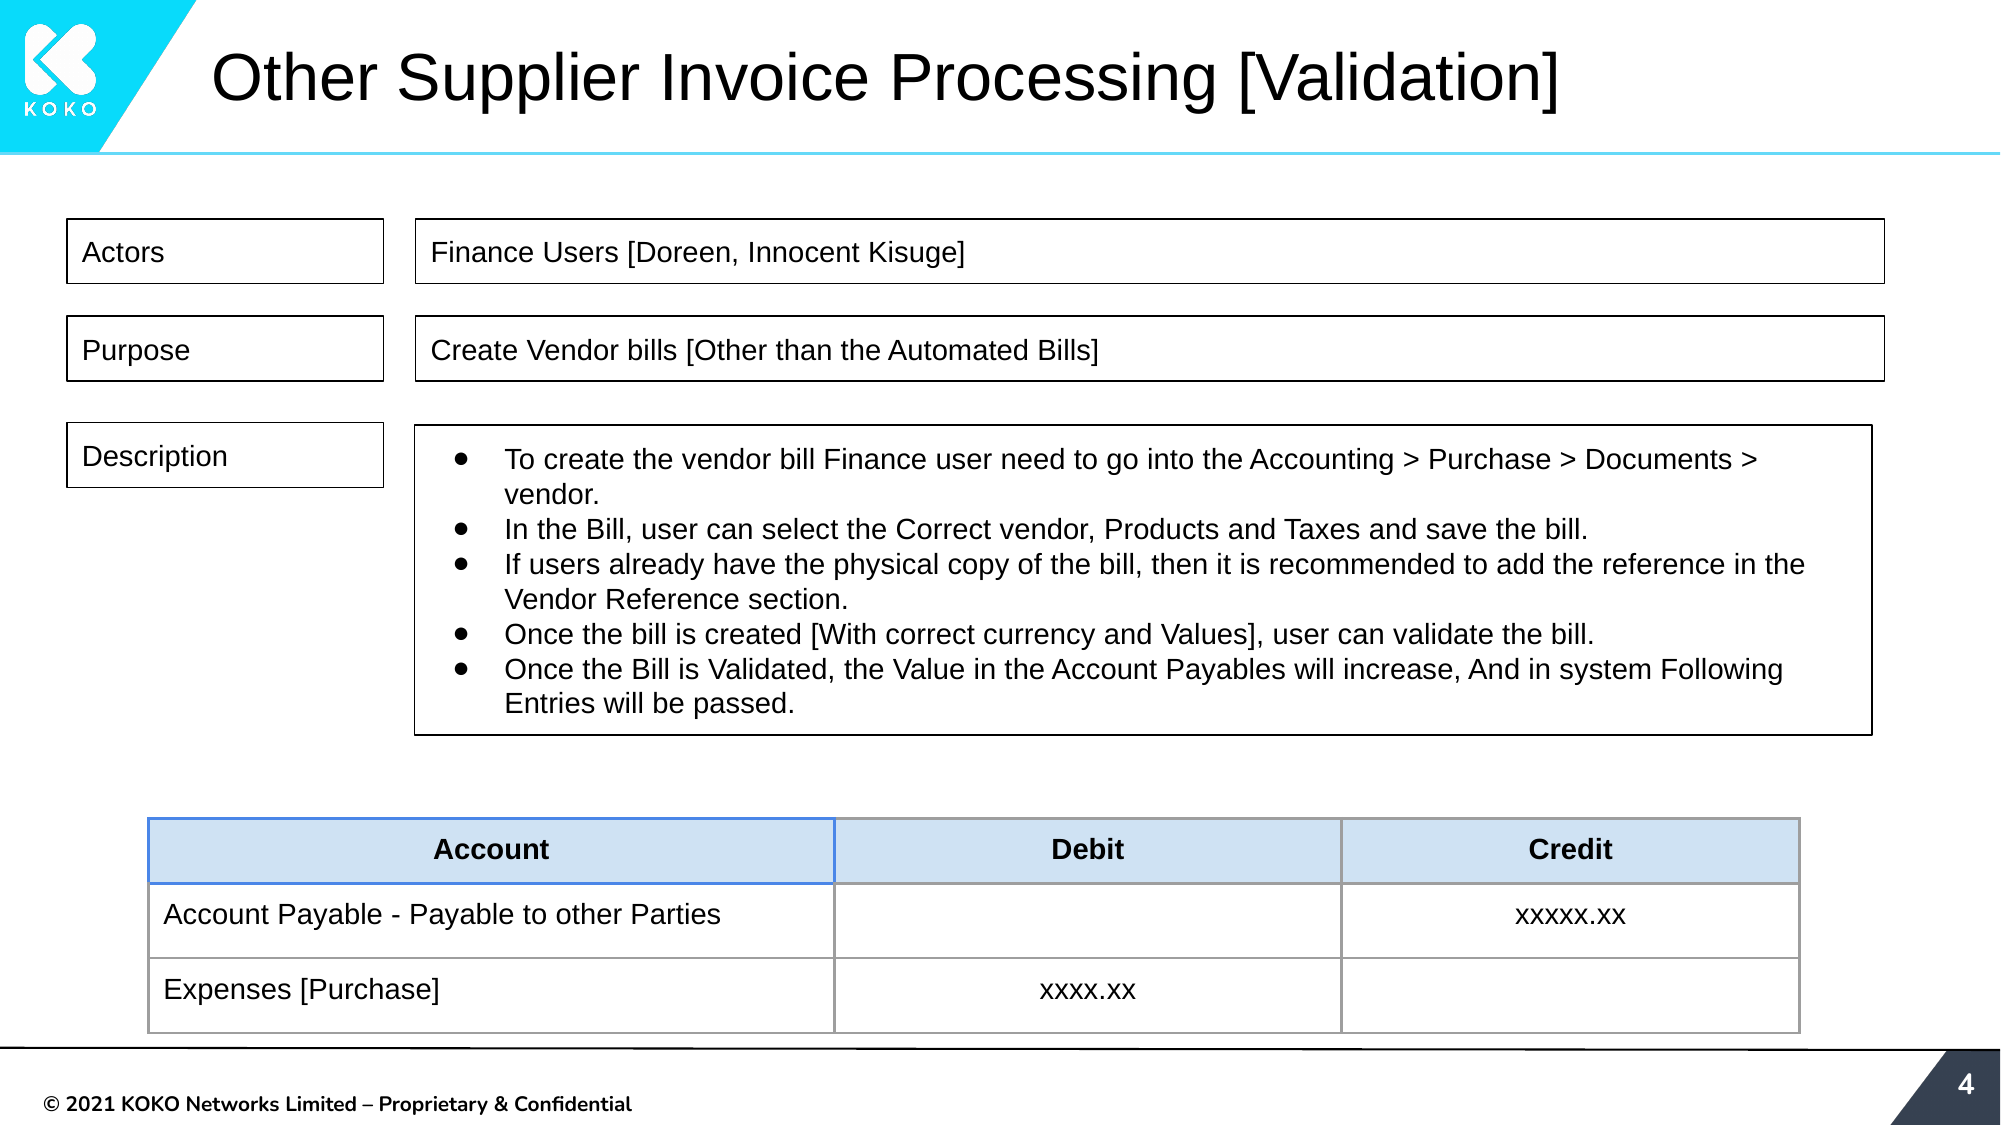

# Other Supplier Invoice Processing [Validation]
Actors
Finance Users [Doreen, Innocent Kisuge]
Purpose
Create Vendor bills [Other than the Automated Bills]
Description
To create the vendor bill Finance user need to go into the Accounting > Purchase > Documents > vendor.
In the Bill, user can select the Correct vendor, Products and Taxes and save the bill.
If users already have the physical copy of the bill, then it is recommended to add the reference in the Vendor Reference section.
Once the bill is created [With correct currency and Values], user can validate the bill.
Once the Bill is Validated, the Value in the Account Payables will increase, And in system Following Entries will be passed.
| Account | Debit | Credit |
| --- | --- | --- |
| Account Payable - Payable to other Parties |  | xxxxx.xx |
| Expenses [Purchase] | xxxx.xx |  |
4